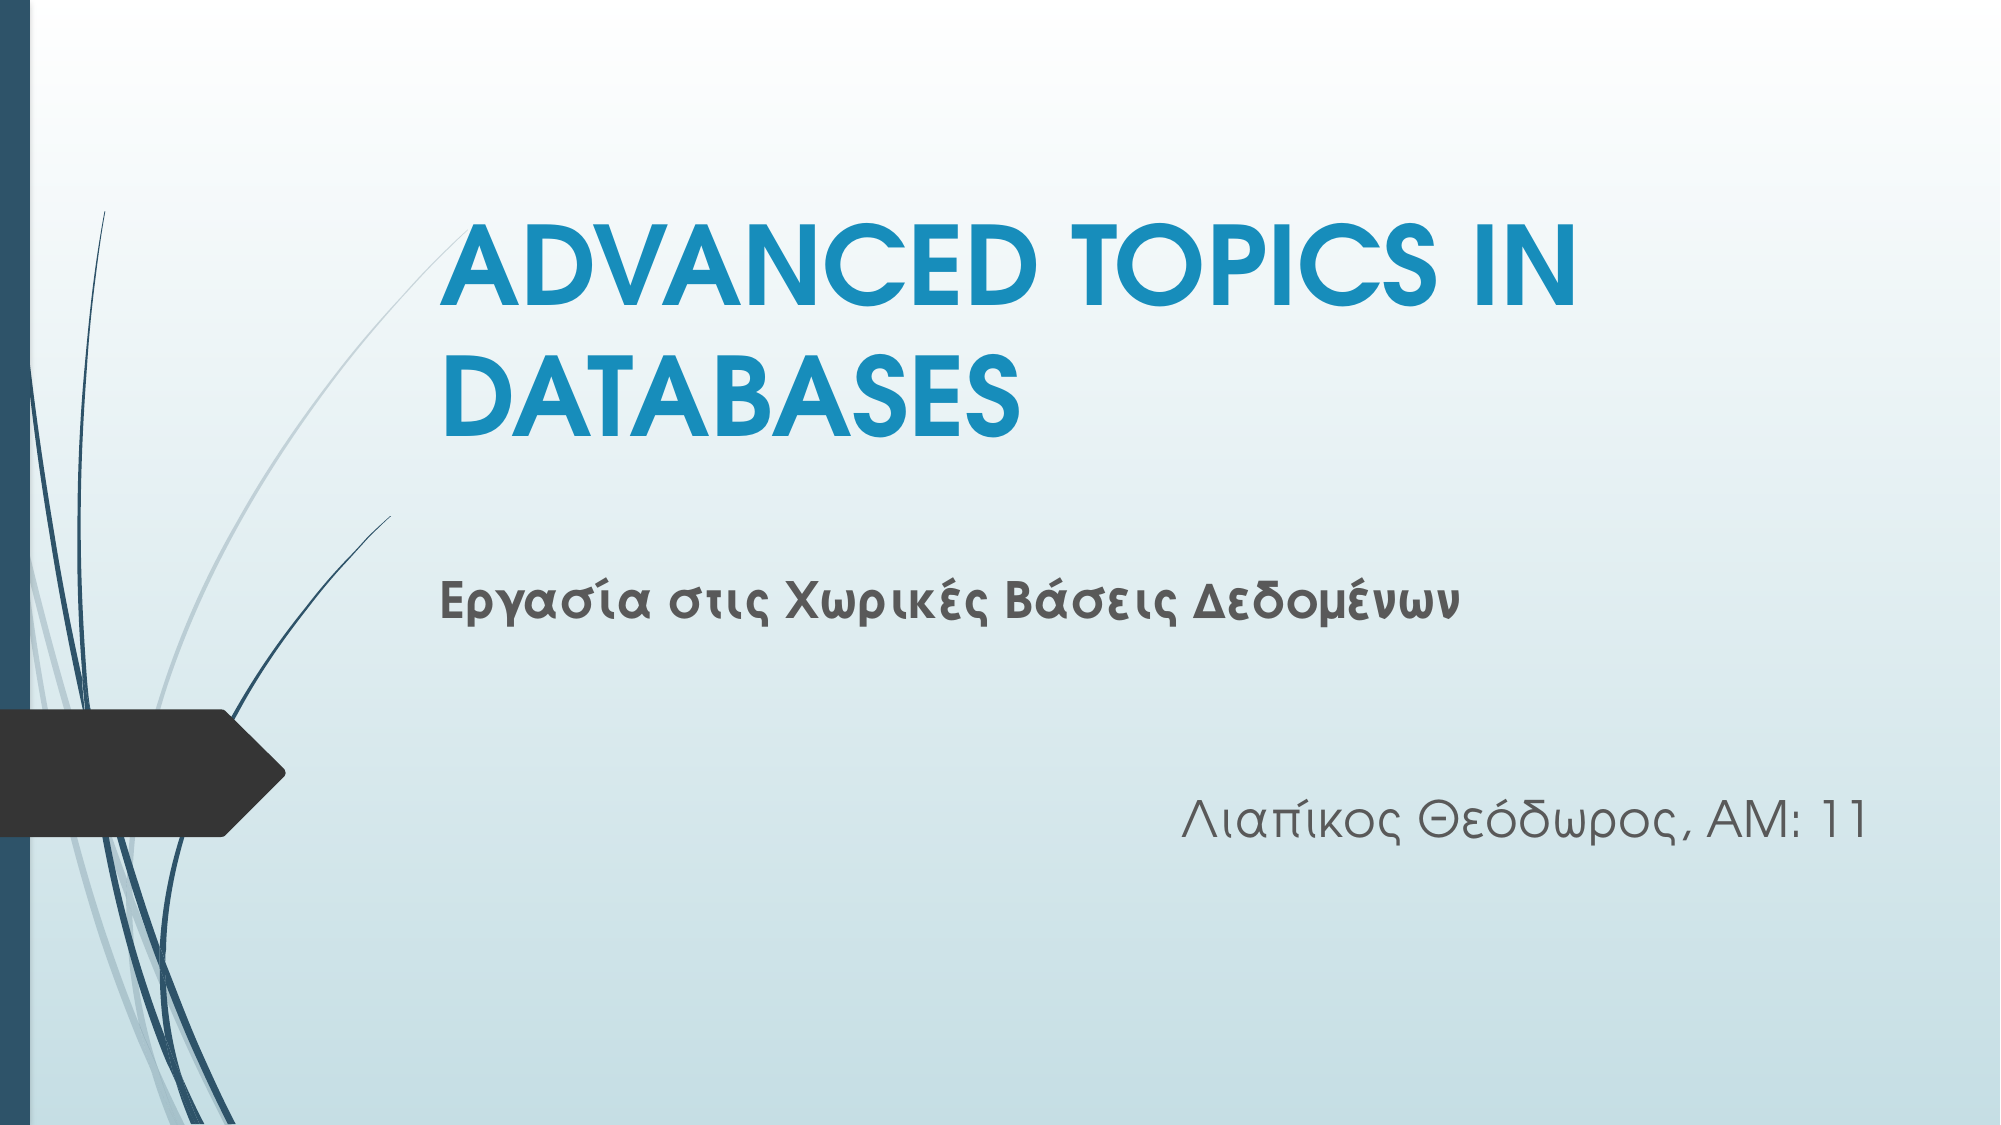

# ADVANCED TOPICS IN DATABASES
Εργασία στις Χωρικές Βάσεις Δεδομένων
Λιαπίκος Θεόδωρος, ΑΜ: 11